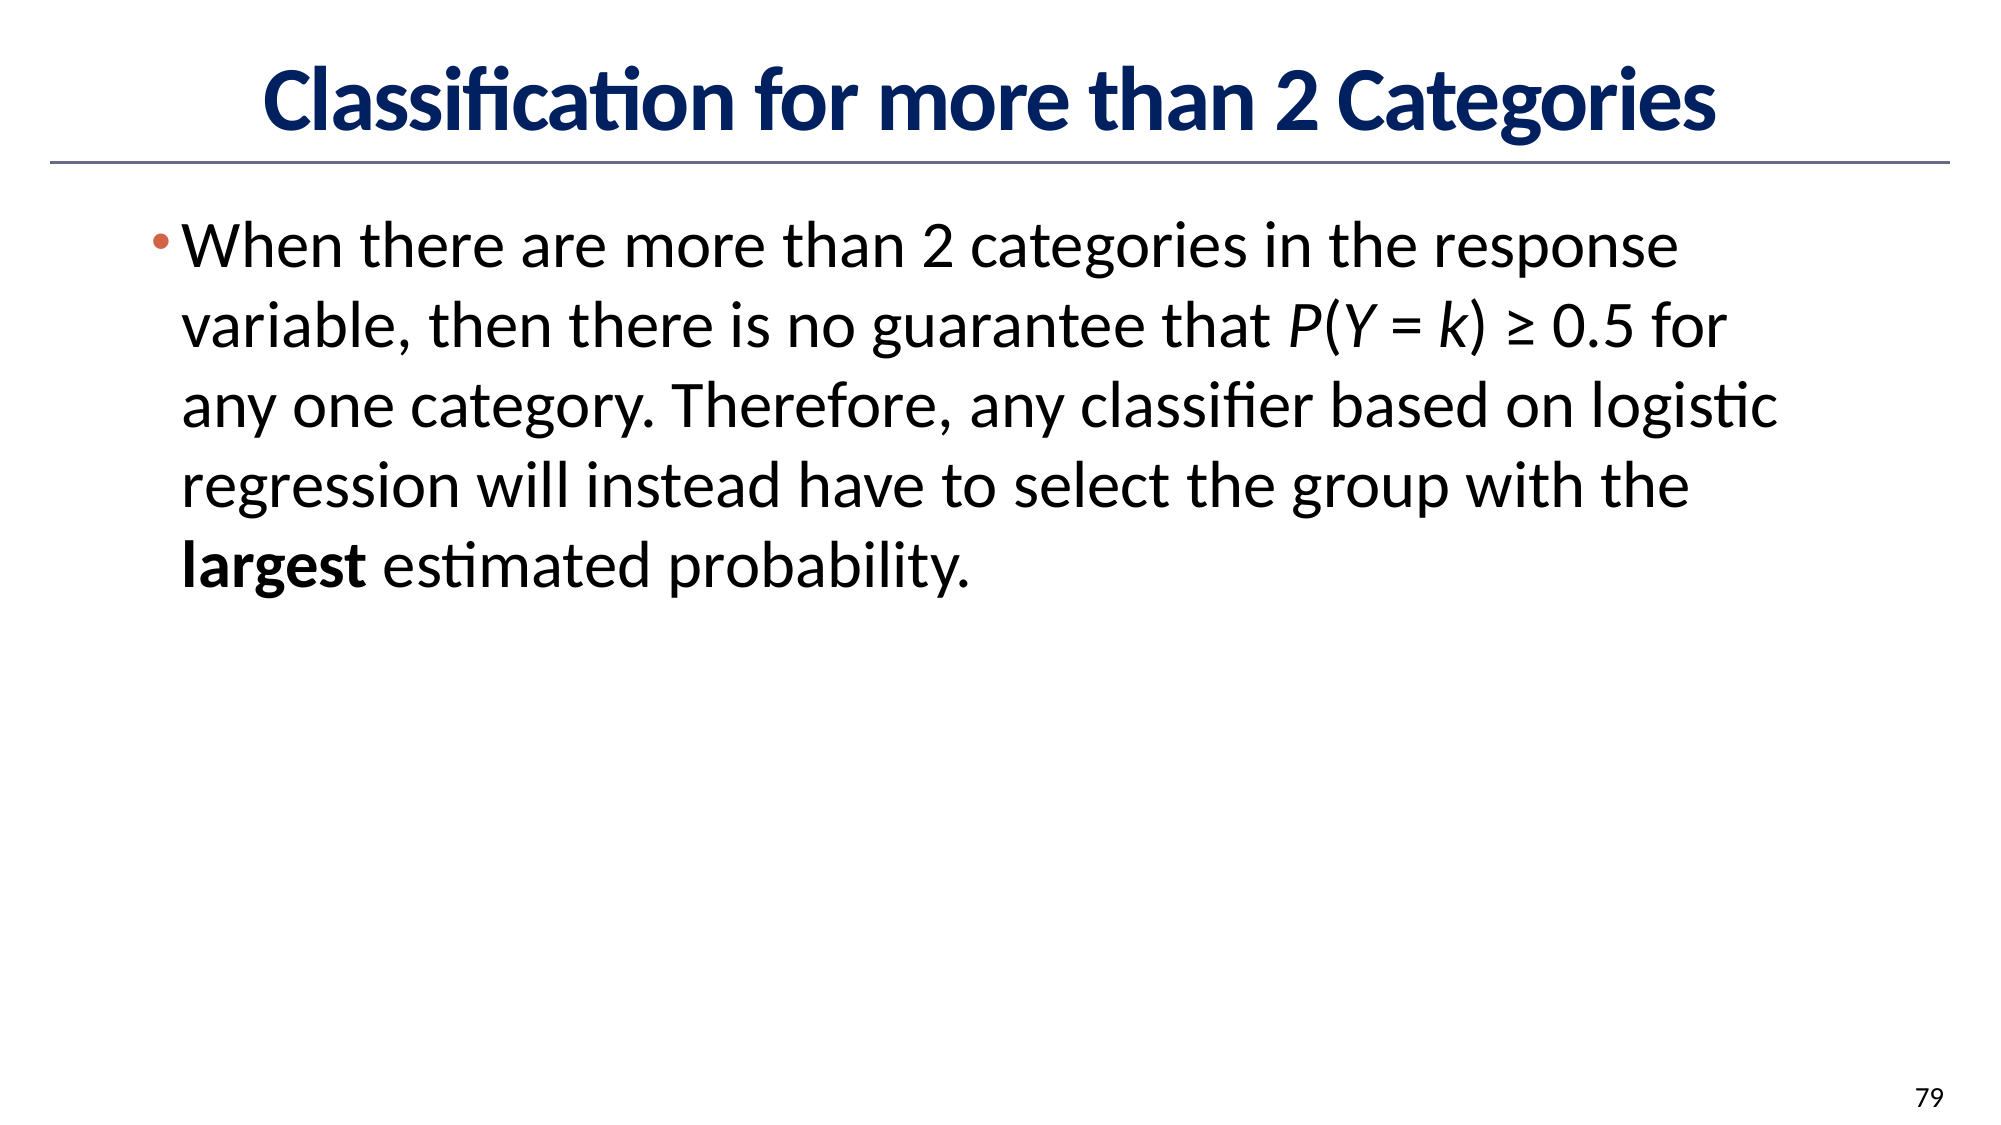

# Classification for more than 2 Categories
When there are more than 2 categories in the response variable, then there is no guarantee that P(Y = k) ≥ 0.5 for any one category. Therefore, any classifier based on logistic regression will instead have to select the group with the largest estimated probability.

79